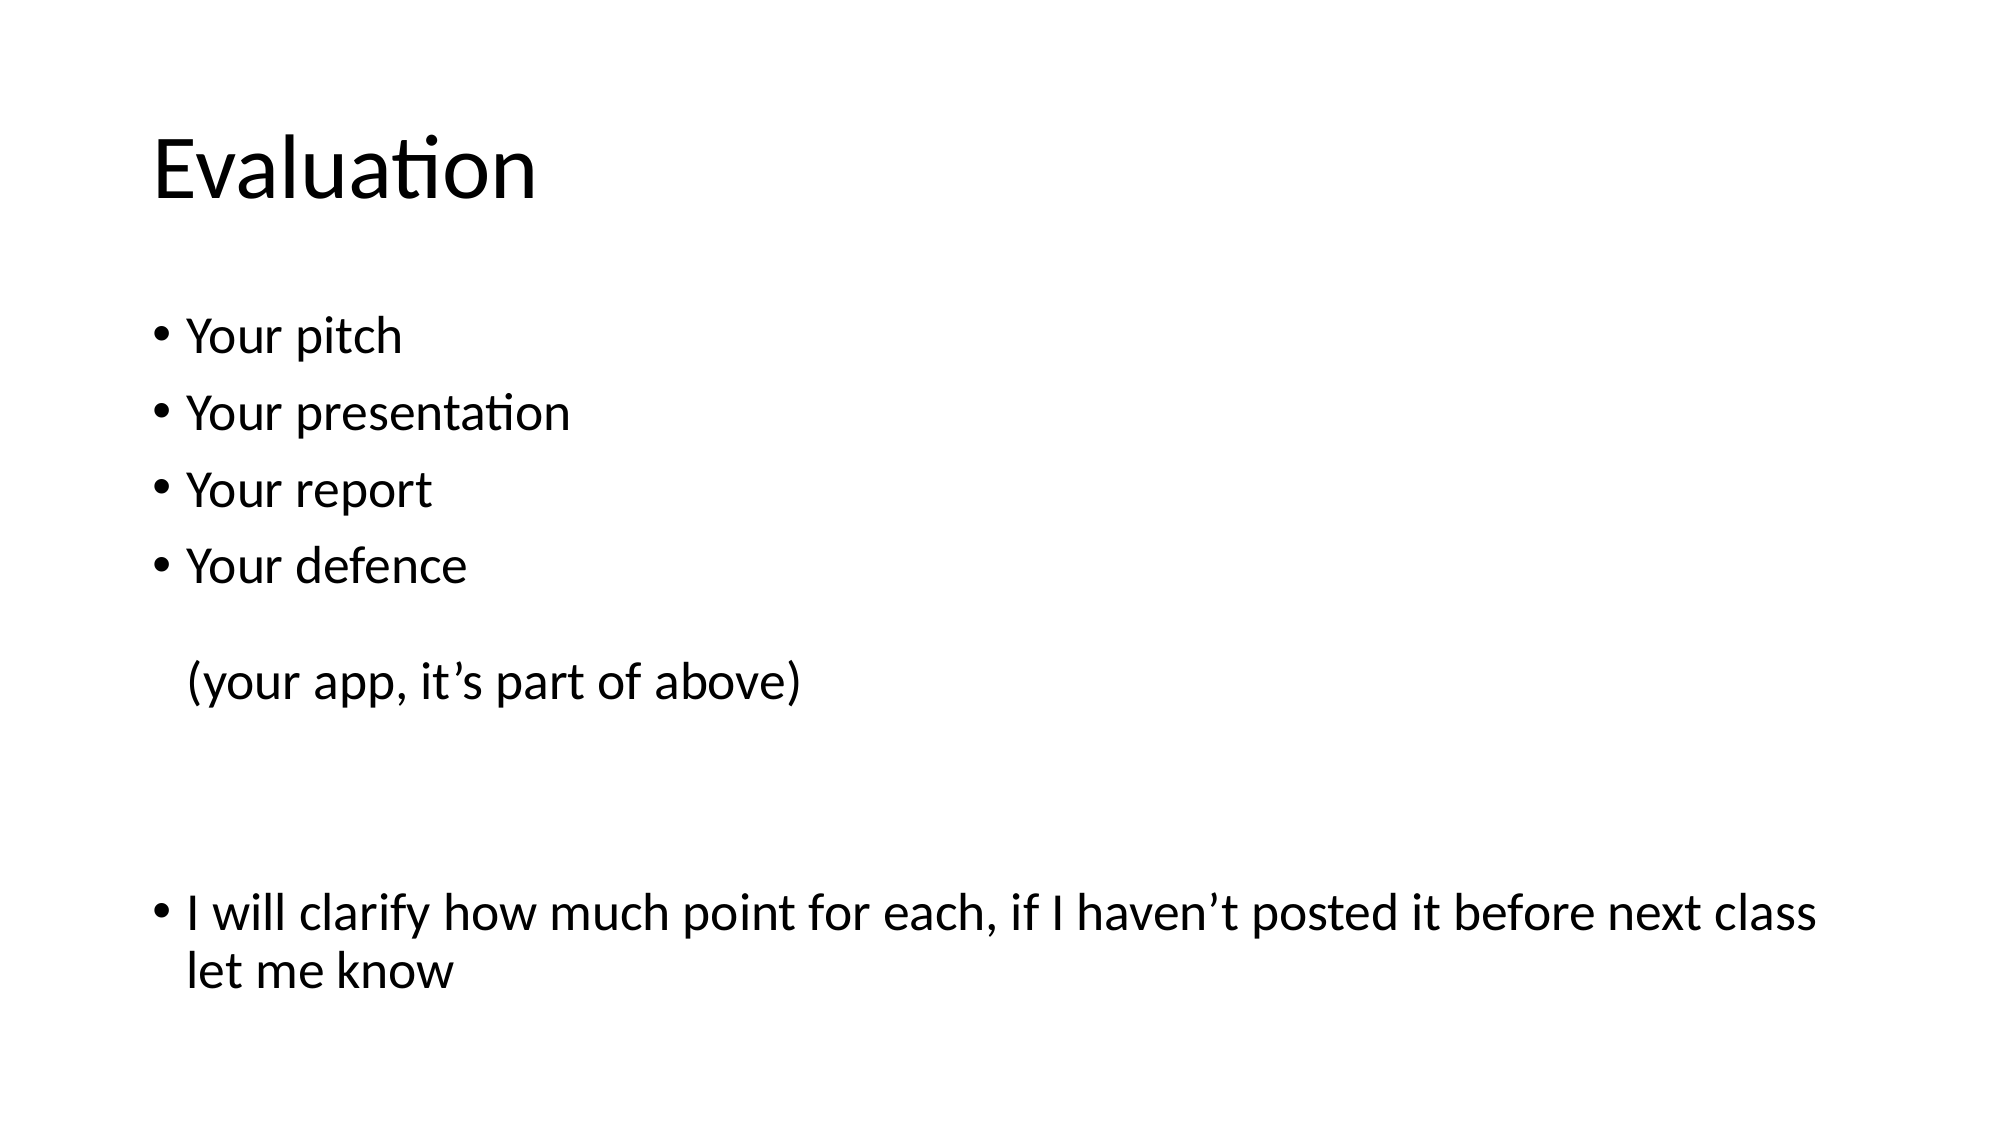

# Evaluation
Your pitch
Your presentation
Your report
Your defence
(your app, it’s part of above)

I will clarify how much point for each, if I haven’t posted it before next class let me know